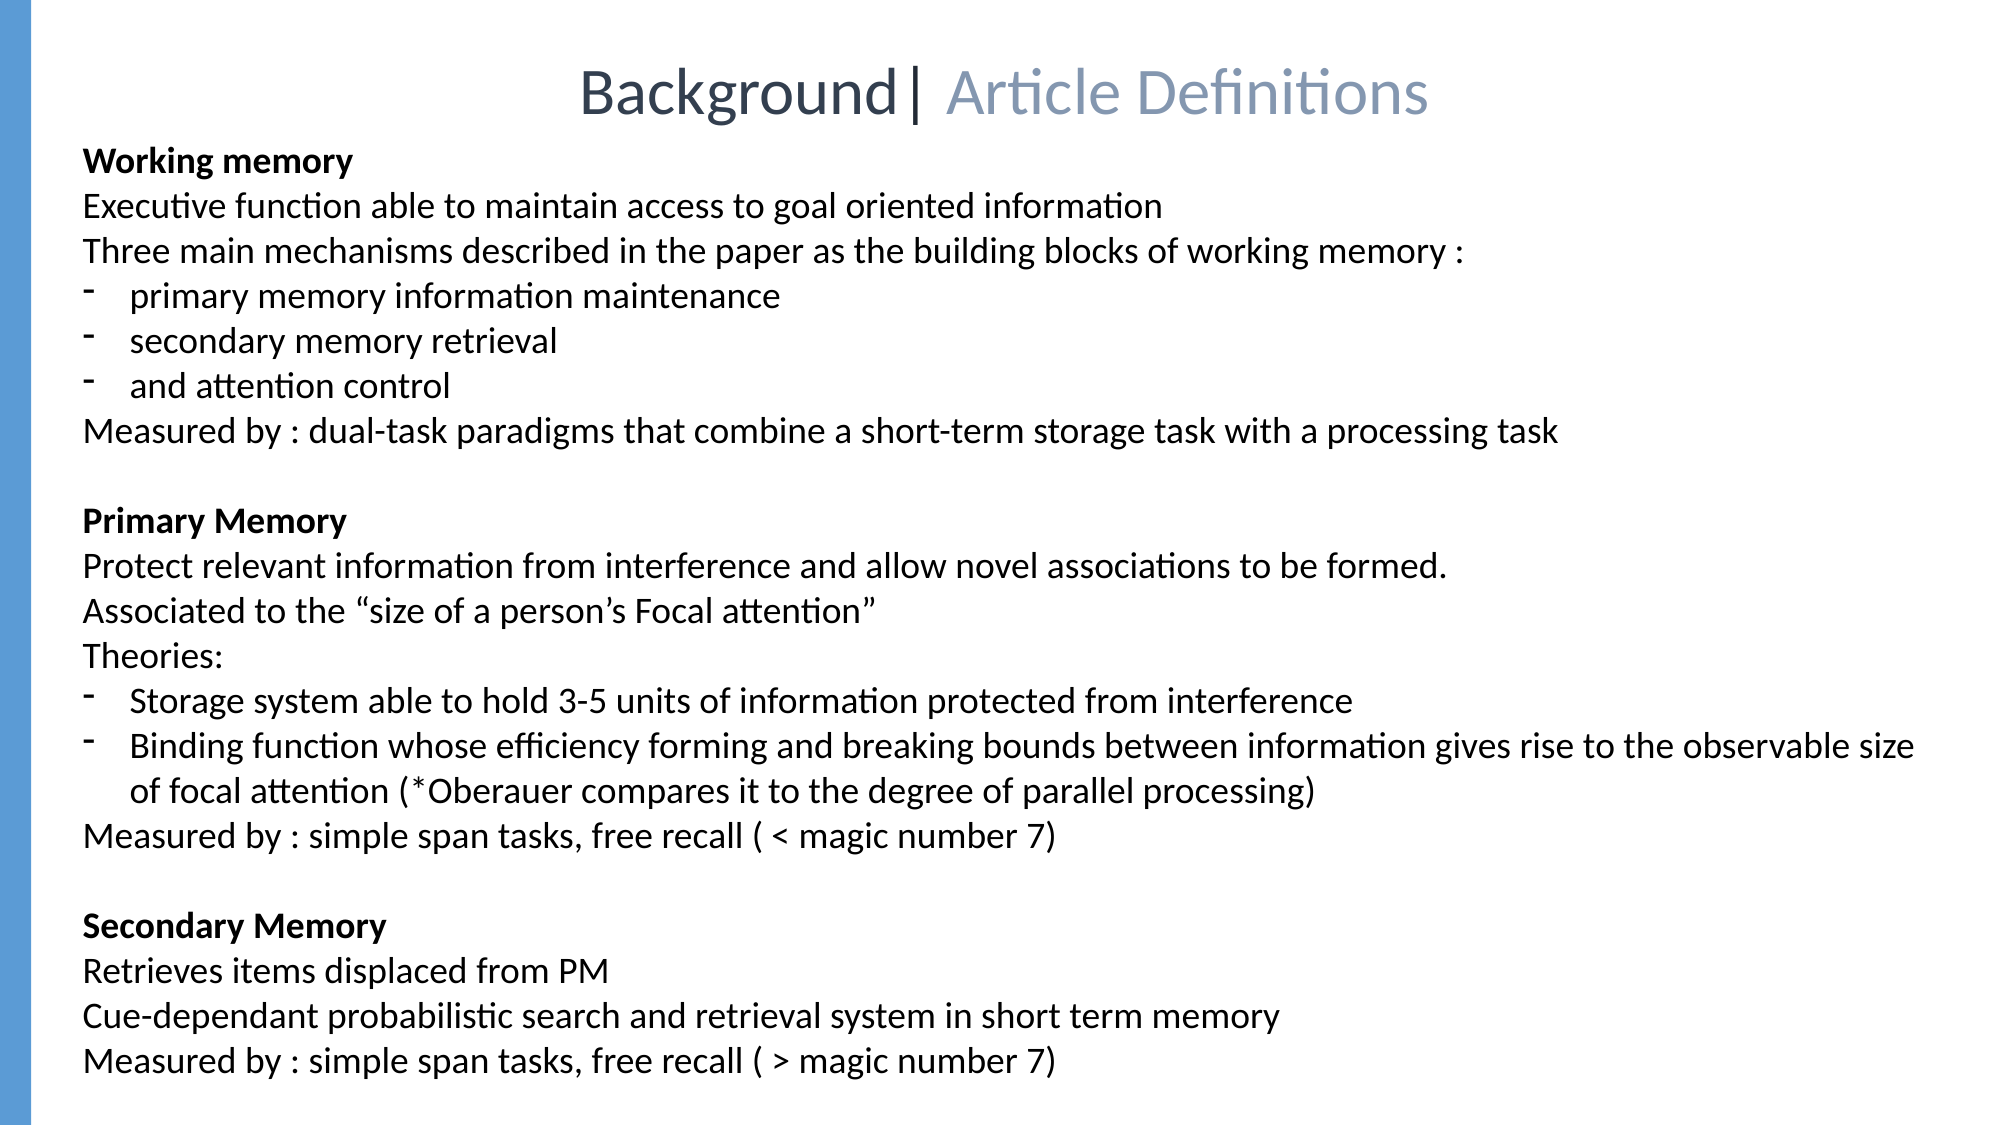

Background| Article Definitions

Working memory
Executive function able to maintain access to goal oriented information
Three main mechanisms described in the paper as the building blocks of working memory :
primary memory information maintenance
secondary memory retrieval
and attention control
Measured by : dual-task paradigms that combine a short-term storage task with a processing task

Primary Memory
Protect relevant information from interference and allow novel associations to be formed.
Associated to the “size of a person’s Focal attention”
Theories:
Storage system able to hold 3-5 units of information protected from interference
Binding function whose efficiency forming and breaking bounds between information gives rise to the observable size of focal attention (*Oberauer compares it to the degree of parallel processing)
Measured by : simple span tasks, free recall ( < magic number 7)

Secondary Memory
Retrieves items displaced from PM
Cue-dependant probabilistic search and retrieval system in short term memory
Measured by : simple span tasks, free recall ( > magic number 7)